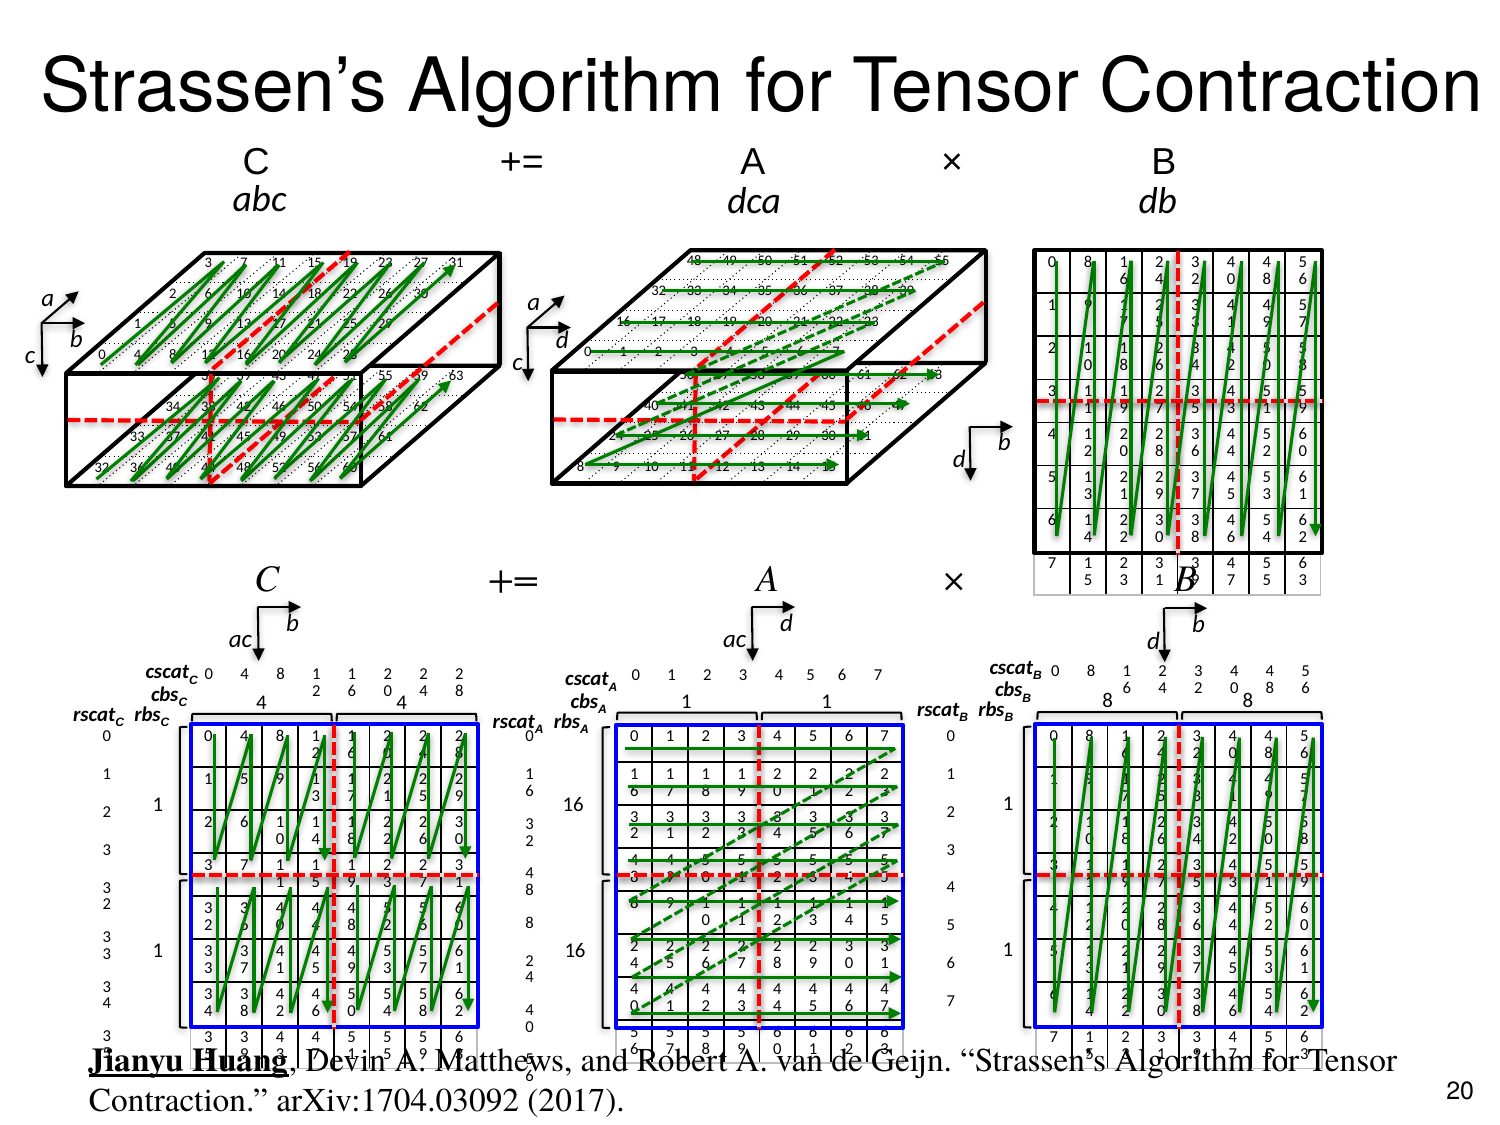

# Strassen’s Algorithm for Tensor Contraction
C                      +=                   A                 ×                  B
abc
dca
db
|  |  |  | 48 | 49 | 50 | 51 | 52 | 53 | 54 | 55 |  |
| --- | --- | --- | --- | --- | --- | --- | --- | --- | --- | --- | --- |
|  |  | 32 | 33 | 34 | 35 | 36 | 37 | 38 | 39 |  |  |
|  | 16 | 17 | 18 | 19 | 20 | 21 | 22 | 23 |  |  |  |
| 0 | 1 | 2 | 3 | 4 | 5 | 6 | 7 |  |  |  |  |
| 0 | 8 | 16 | 24 | 32 | 40 | 48 | 56 |
| --- | --- | --- | --- | --- | --- | --- | --- |
| 1 | 9 | 17 | 25 | 33 | 41 | 49 | 57 |
| 2 | 10 | 18 | 26 | 34 | 42 | 50 | 58 |
| 3 | 11 | 19 | 27 | 35 | 43 | 51 | 59 |
| 4 | 12 | 20 | 28 | 36 | 44 | 52 | 60 |
| 5 | 13 | 21 | 29 | 37 | 45 | 53 | 61 |
| 6 | 14 | 22 | 30 | 38 | 46 | 54 | 62 |
| 7 | 15 | 23 | 31 | 39 | 47 | 55 | 63 |

|  |  |  | 3 | 7 | 11 | 15 | 19 | 23 | 27 | 31 |  |
| --- | --- | --- | --- | --- | --- | --- | --- | --- | --- | --- | --- |
|  |  | 2 | 6 | 10 | 14 | 18 | 22 | 26 | 30 |  |  |
|  | 1 | 5 | 9 | 13 | 17 | 21 | 25 | 29 |  |  |  |
| 0 | 4 | 8 | 12 | 16 | 20 | 24 | 28 |  |  |  |  |

a
a
b
d
c
c

|  |  |  | 56 | 57 | 58 | 59 | 60 | 61 | 62 | 63 |  |
| --- | --- | --- | --- | --- | --- | --- | --- | --- | --- | --- | --- |
|  |  | 40 | 41 | 42 | 43 | 44 | 45 | 46 | 47 |  |  |
|  | 24 | 25 | 26 | 27 | 28 | 29 | 30 | 31 |  |  |  |
| 8 | 9 | 10 | 11 | 12 | 13 | 14 | 15 |  |  |  |  |
|  |  |  | 35 | 39 | 43 | 47 | 51 | 55 | 59 | 63 |  |
| --- | --- | --- | --- | --- | --- | --- | --- | --- | --- | --- | --- |
|  |  | 34 | 38 | 42 | 46 | 50 | 54 | 58 | 62 |  |  |
|  | 33 | 37 | 41 | 45 | 49 | 53 | 57 | 61 |  |  |  |
| 32 | 36 | 40 | 44 | 48 | 52 | 56 | 60 |  |  |  |  |

b
d
C                      +=                       A                 ×                      B

b
d
b
ac
ac
d
cscatB

cscatC
cscatA
| 0 | 8 | 16 | 24 | 32 | 40 | 48 | 56 |
| --- | --- | --- | --- | --- | --- | --- | --- |
| 0 | 4 | 8 | 12 | 16 | 20 | 24 | 28 |
| --- | --- | --- | --- | --- | --- | --- | --- |
| 0 | 1 | 2 | 3 | 4 | 5 | 6 | 7 |
| --- | --- | --- | --- | --- | --- | --- | --- |
cbsB
cbsC
8
8
1
1
cbsA
4
4
rbsB
rscatB
rbsC
rscatC
rbsA
rscatA

| 0 |
| --- |
| 1 |
| 2 |
| 3 |
| 4 |
| 5 |
| 6 |
| 7 |
| 0 | 4 | 8 | 12 | 16 | 20 | 24 | 28 |
| --- | --- | --- | --- | --- | --- | --- | --- |
| 1 | 5 | 9 | 13 | 17 | 21 | 25 | 29 |
| 2 | 6 | 10 | 14 | 18 | 22 | 26 | 30 |
| 3 | 7 | 11 | 15 | 19 | 23 | 27 | 31 |
| 32 | 36 | 40 | 44 | 48 | 52 | 56 | 60 |
| 33 | 37 | 41 | 45 | 49 | 53 | 57 | 61 |
| 34 | 38 | 42 | 46 | 50 | 54 | 58 | 62 |
| 35 | 39 | 43 | 47 | 51 | 55 | 59 | 63 |
| 0 | 1 | 2 | 3 | 4 | 5 | 6 | 7 |
| --- | --- | --- | --- | --- | --- | --- | --- |
| 16 | 17 | 18 | 19 | 20 | 21 | 22 | 23 |
| 32 | 31 | 32 | 33 | 34 | 35 | 36 | 37 |
| 48 | 49 | 50 | 51 | 52 | 53 | 54 | 55 |
| 8 | 9 | 10 | 11 | 12 | 13 | 14 | 15 |
| 24 | 25 | 26 | 27 | 28 | 29 | 30 | 31 |
| 40 | 41 | 42 | 43 | 44 | 45 | 46 | 47 |
| 56 | 57 | 58 | 59 | 60 | 61 | 62 | 63 |
| 0 | 8 | 16 | 24 | 32 | 40 | 48 | 56 |
| --- | --- | --- | --- | --- | --- | --- | --- |
| 1 | 9 | 17 | 25 | 33 | 41 | 49 | 57 |
| 2 | 10 | 18 | 26 | 34 | 42 | 50 | 58 |
| 3 | 11 | 19 | 27 | 35 | 43 | 51 | 59 |
| 4 | 12 | 20 | 28 | 36 | 44 | 52 | 60 |
| 5 | 13 | 21 | 29 | 37 | 45 | 53 | 61 |
| 6 | 14 | 22 | 30 | 38 | 46 | 54 | 62 |
| 7 | 15 | 23 | 31 | 39 | 47 | 55 | 63 |

| 0 |
| --- |
| 1 |
| 2 |
| 3 |
| 32 |
| 33 |
| 34 |
| 35 |
| 0 |
| --- |
| 16 |
| 32 |
| 48 |
| 8 |
| 24 |
| 40 |
| 56 |

1
1
16

1
1
16
Jianyu Huang, Devin A. Matthews, and Robert A. van de Geijn. “Strassen’s Algorithm for Tensor Contraction.” arXiv:1704.03092 (2017).
20